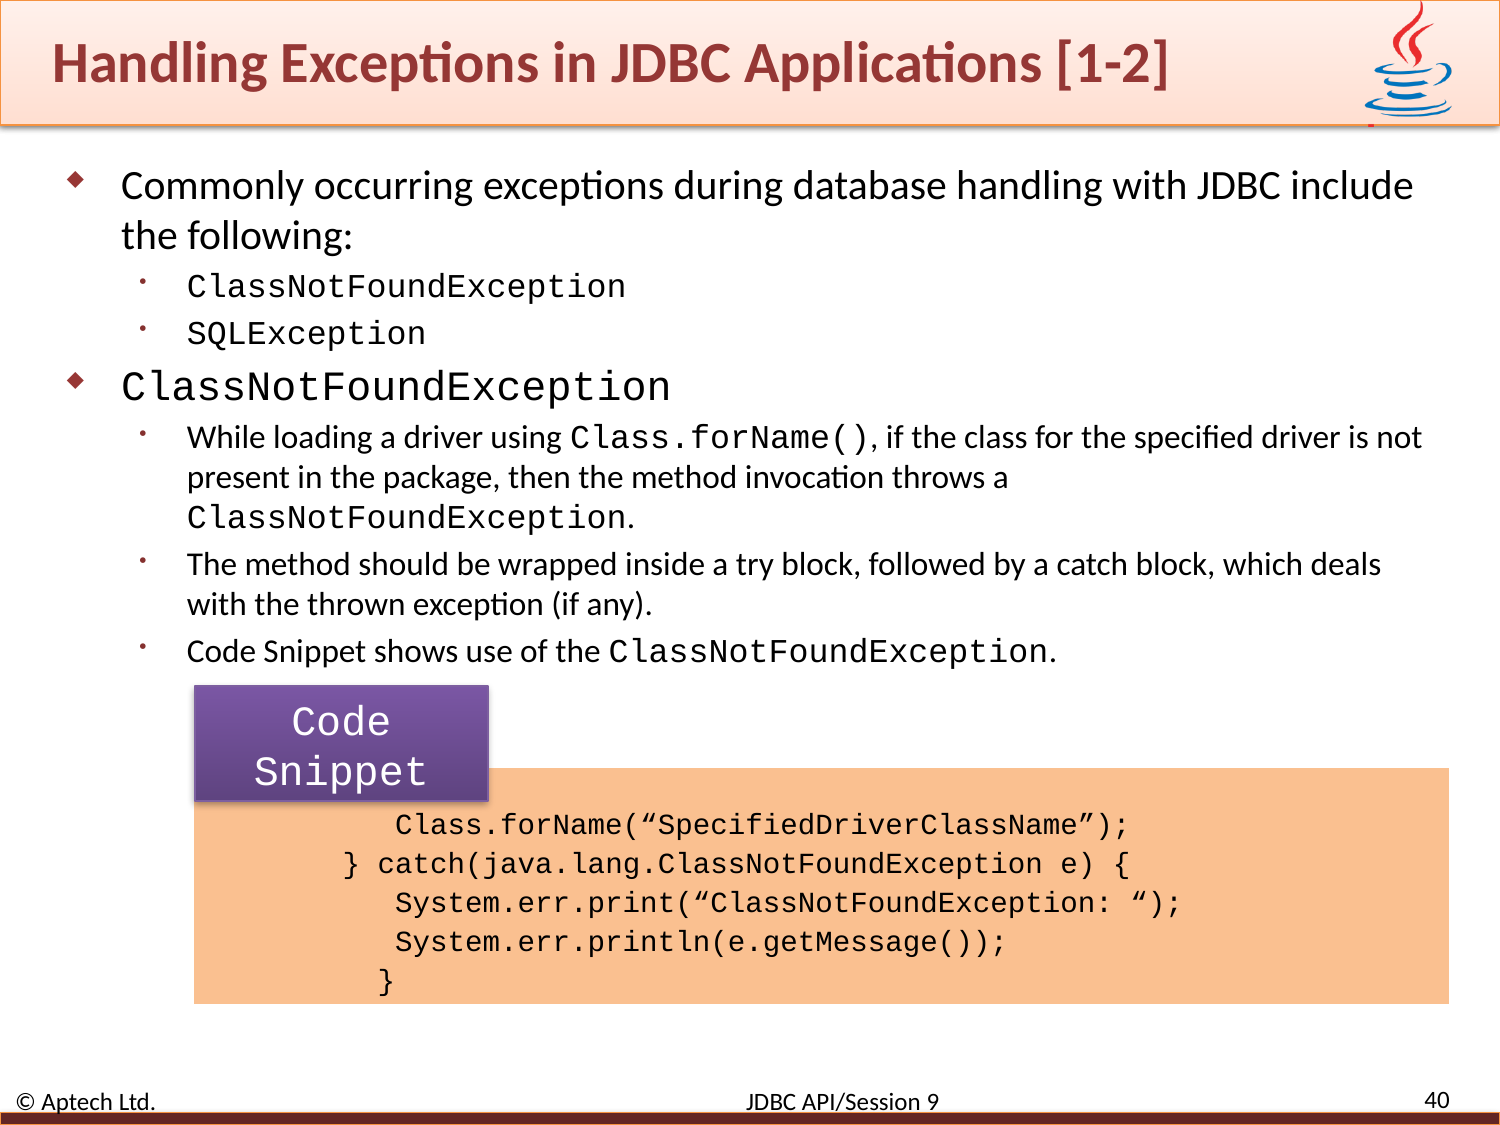

# Handling Exceptions in JDBC Applications [1-2]
Commonly occurring exceptions during database handling with JDBC include the following:
ClassNotFoundException
SQLException
ClassNotFoundException
While loading a driver using Class.forName(), if the class for the specified driver is not present in the package, then the method invocation throws a ClassNotFoundException.
The method should be wrapped inside a try block, followed by a catch block, which deals with the thrown exception (if any).
Code Snippet shows use of the ClassNotFoundException.

Code Snippet
try {
         Class.forName(“SpecifiedDriverClassName”);
      } catch(java.lang.ClassNotFoundException e) {
         System.err.print(“ClassNotFoundException: “);
         System.err.println(e.getMessage());
        }
40
© Aptech Ltd.                                                                                                       JDBC API/Session 9